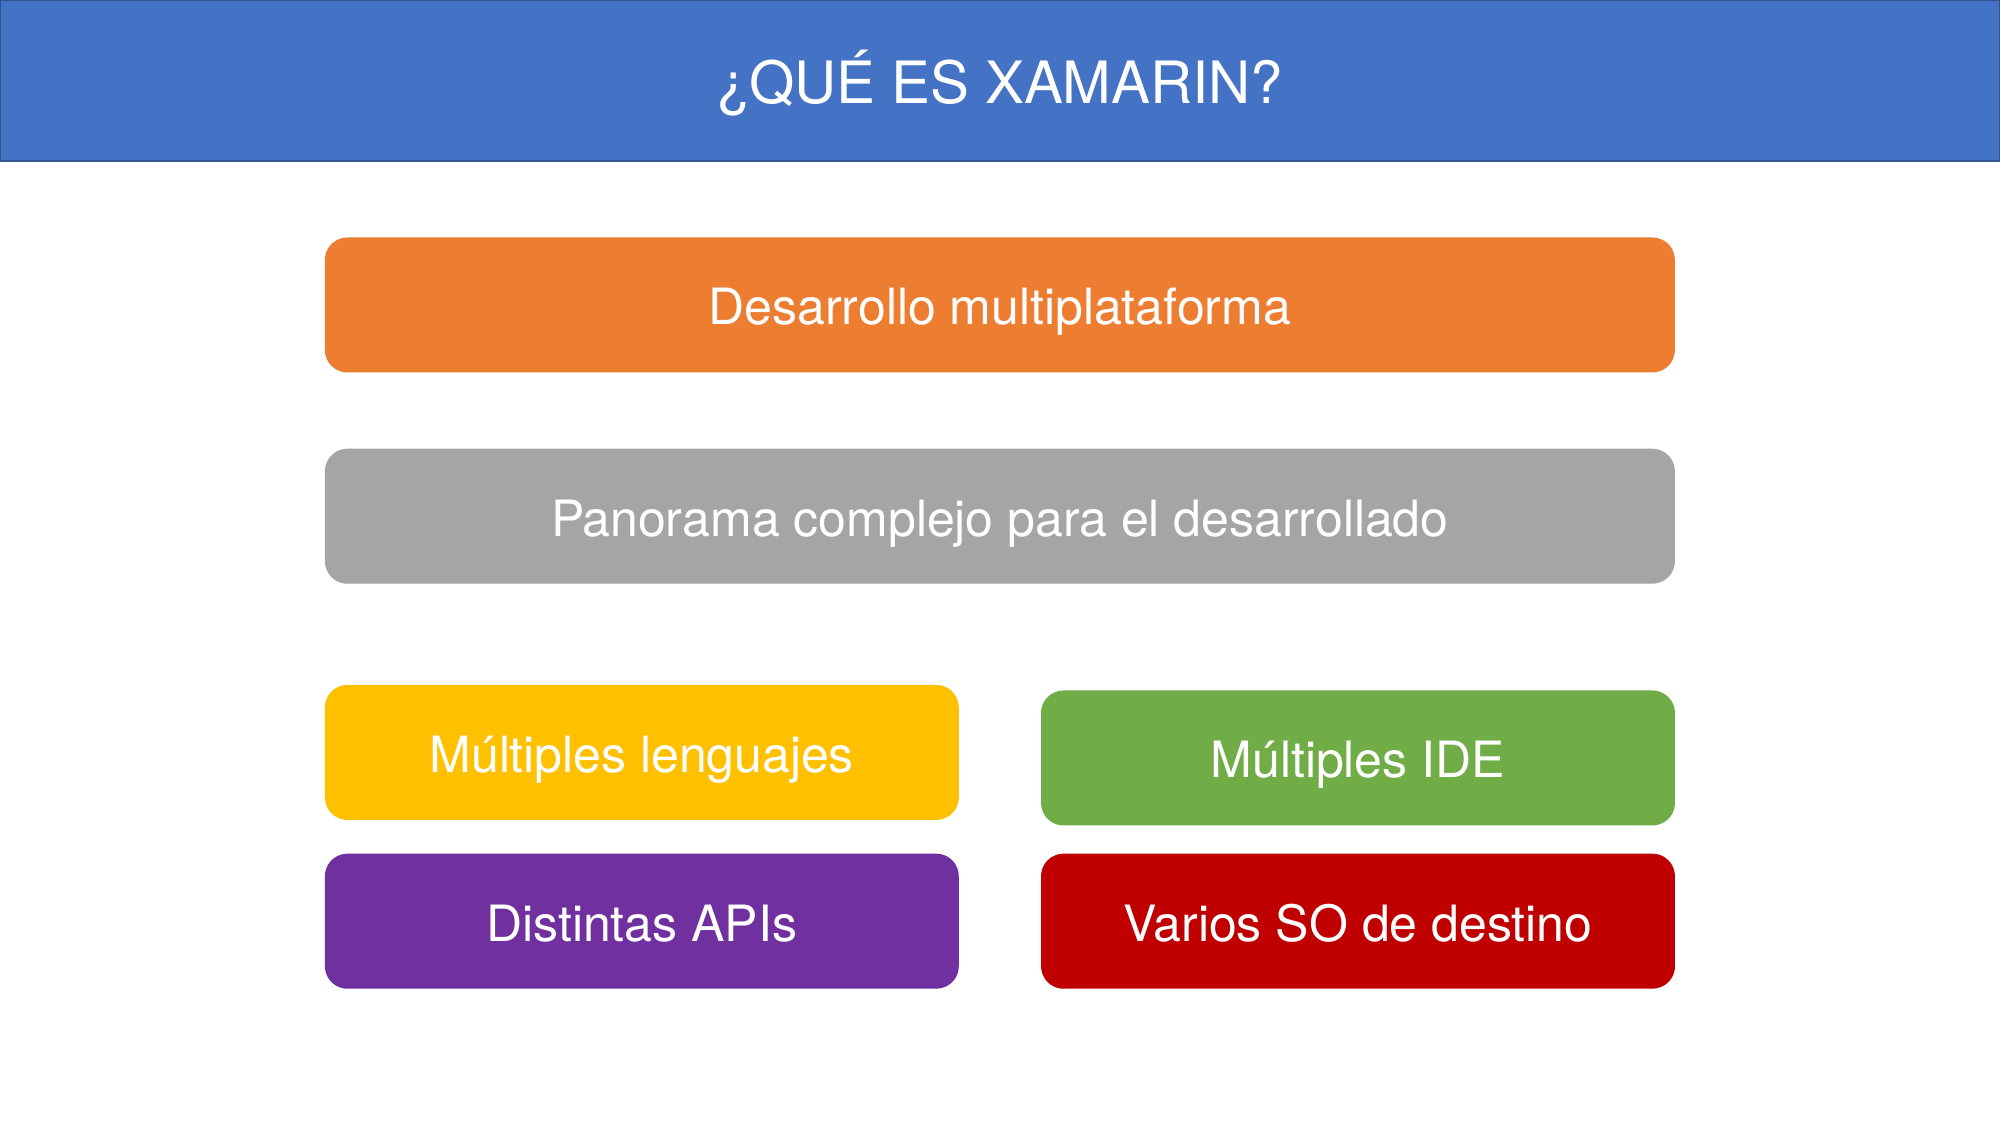

¿QUÉ ES XAMARIN?
Desarrollo multiplataforma
Panorama complejo para el desarrollado
Múltiples lenguajes
Múltiples IDE
Distintas APIs
Varios SO de destino